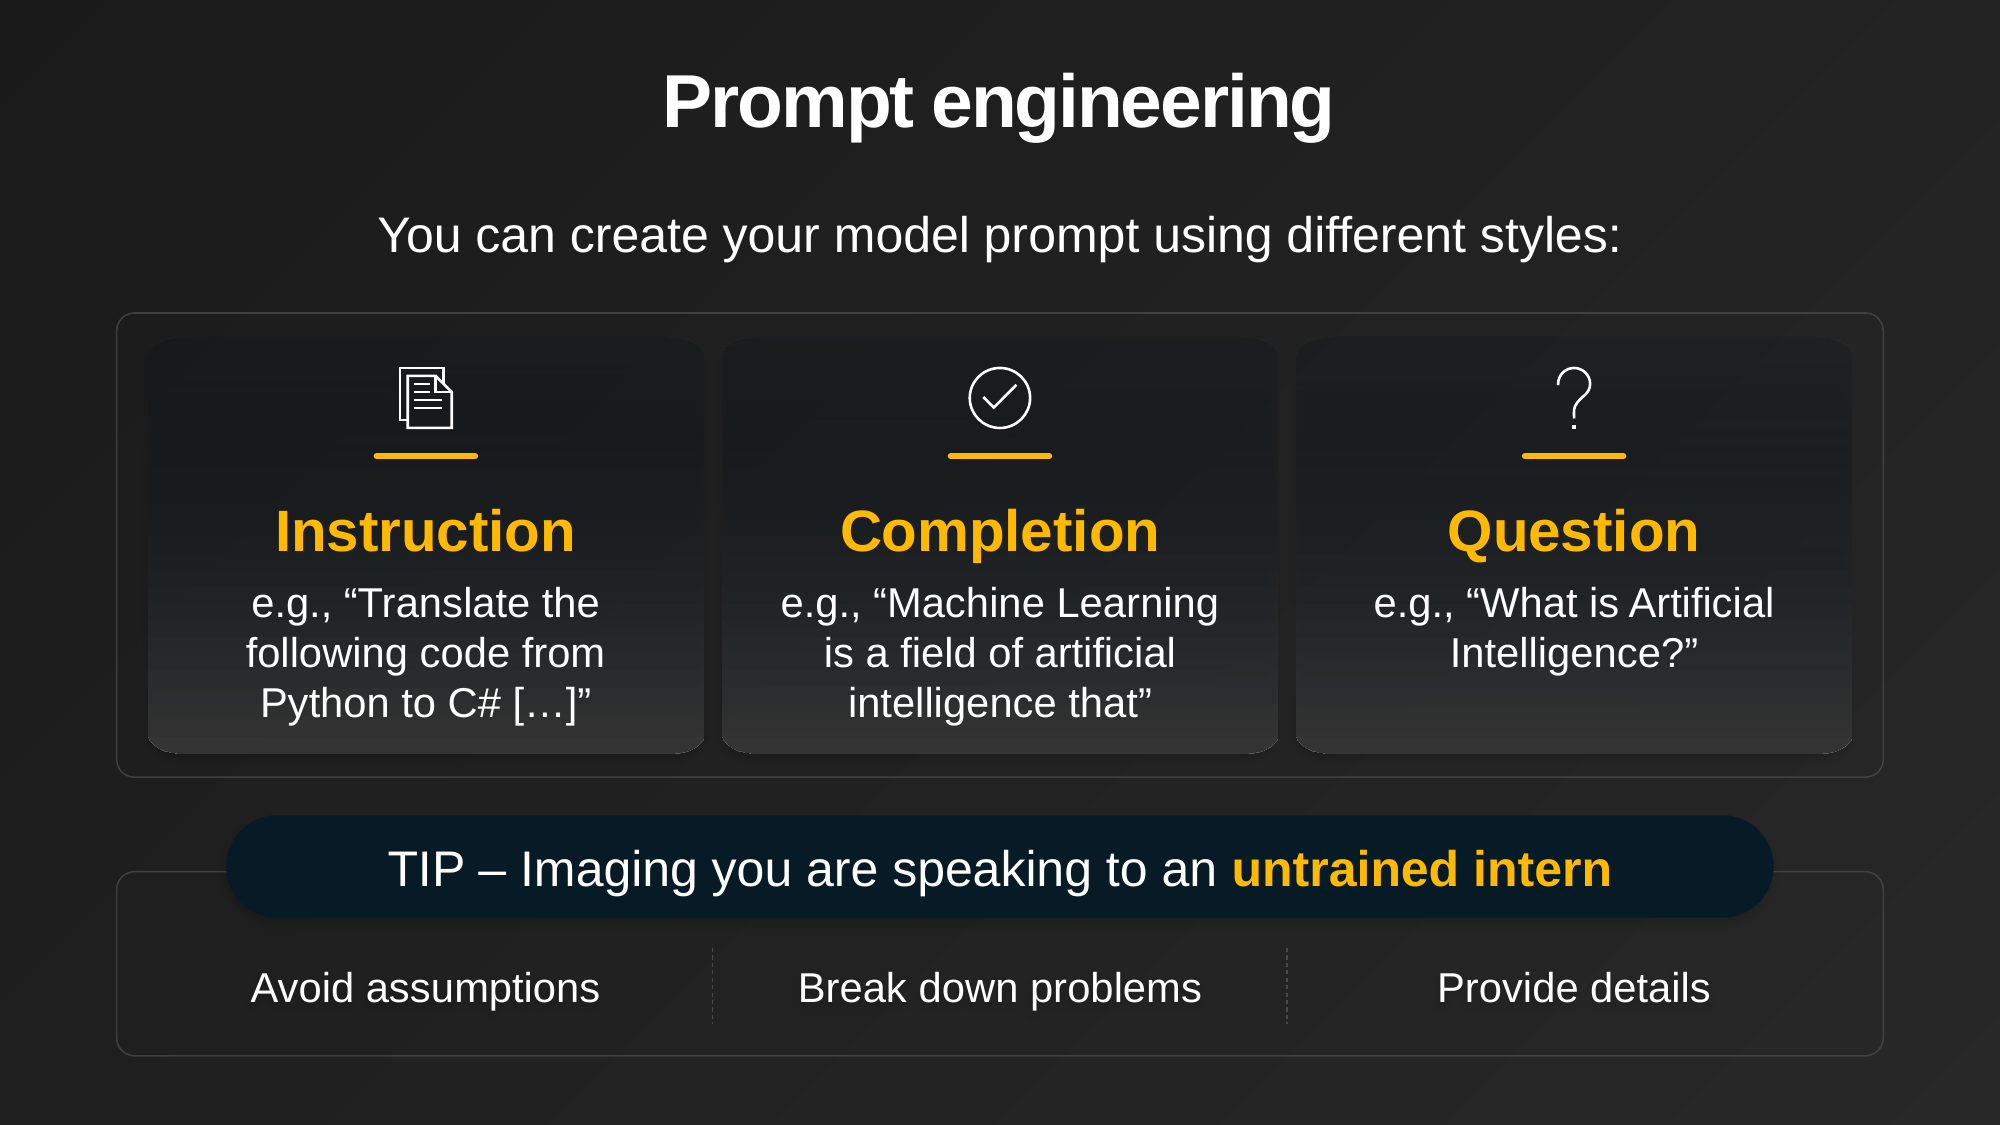

# Prompt engineering
You can create your model prompt using different styles:

Instruction
e.g., “Translate the following code from Python to C# […]”
Completion
e.g., “Machine Learning is a field of artificial intelligence that”
Question
e.g., “What is Artificial Intelligence?”
TIP – Imaging you are speaking to an untrained intern

Avoid assumptions
Break down problems
Provide details